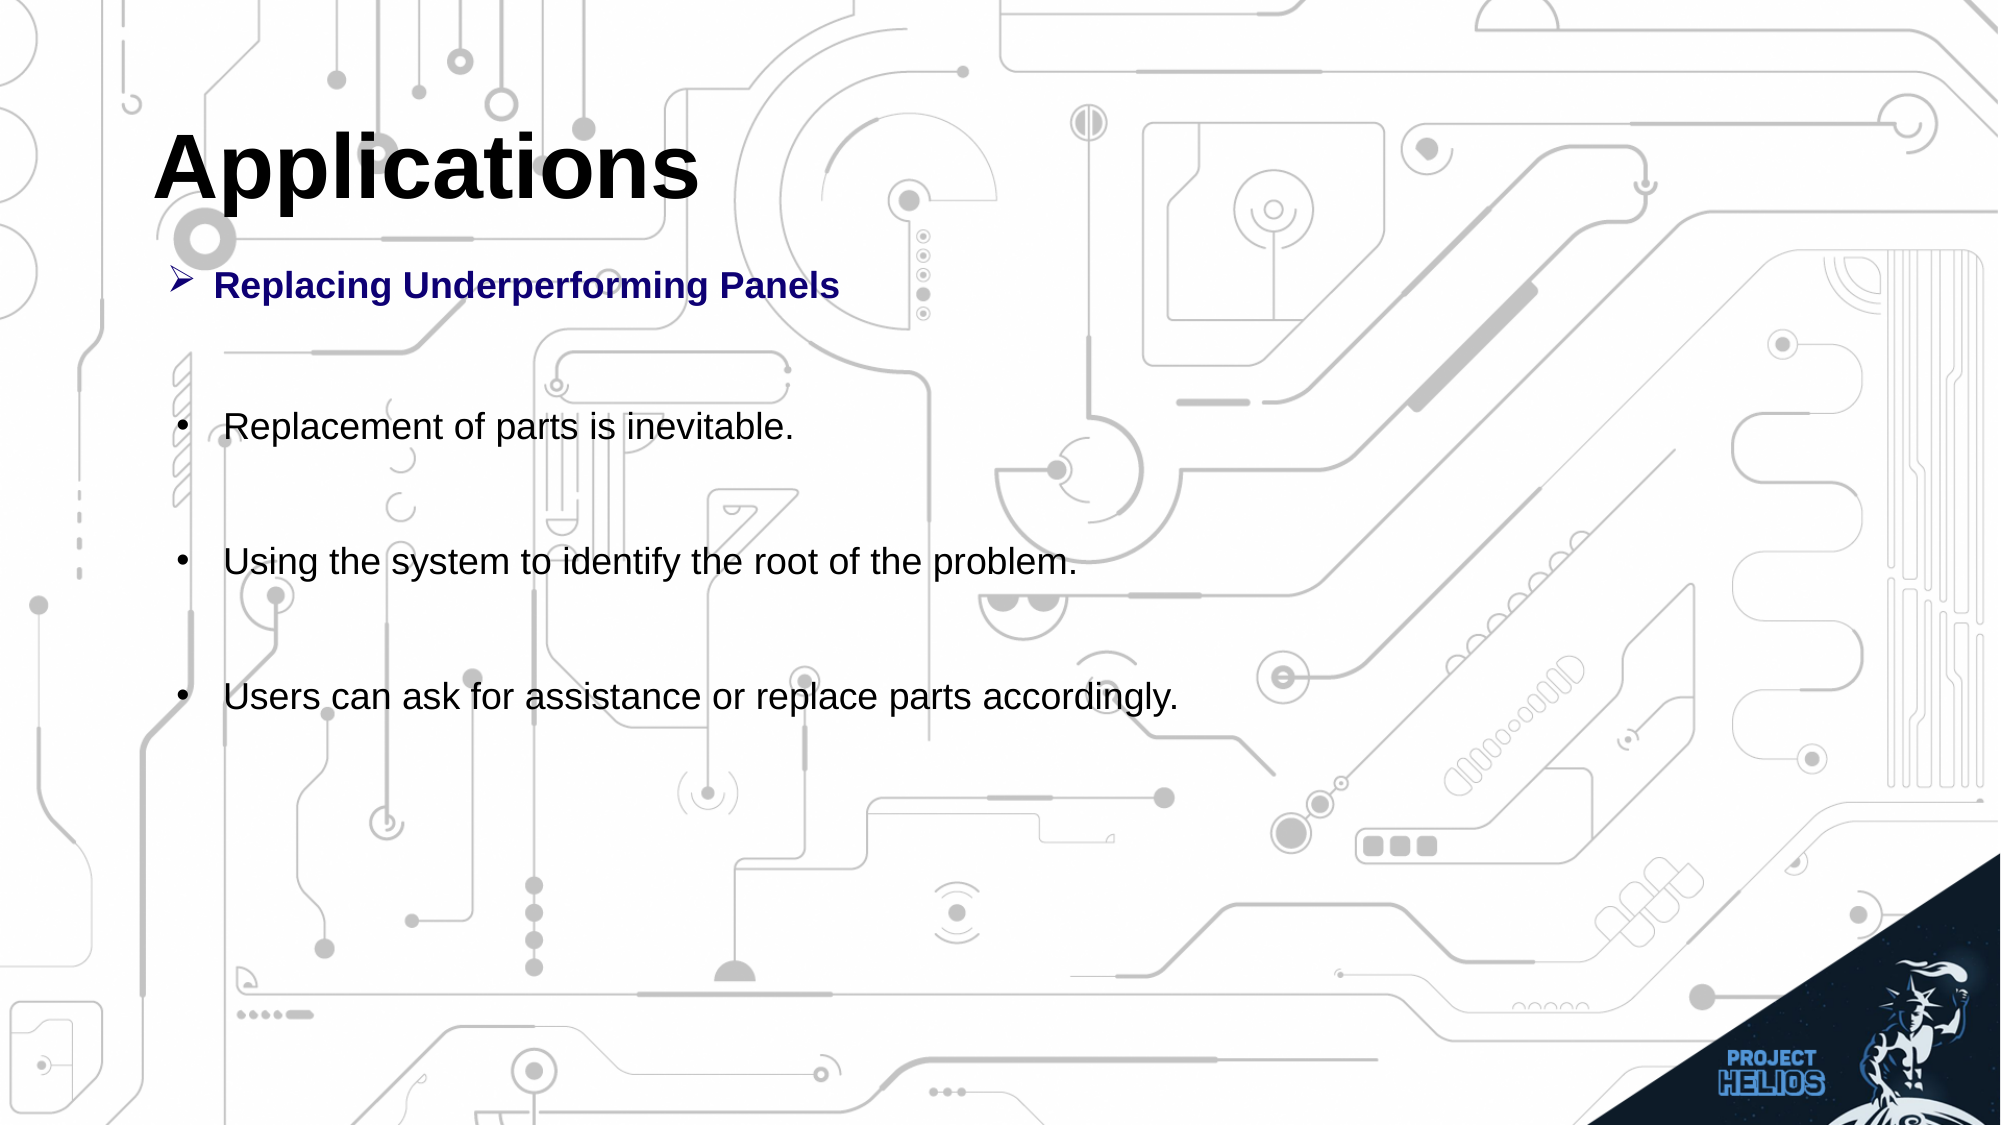

# Applications
Replacing Underperforming Panels
Replacement of parts is inevitable.

Using the system to identify the root of the problem.

Users can ask for assistance or replace parts accordingly.